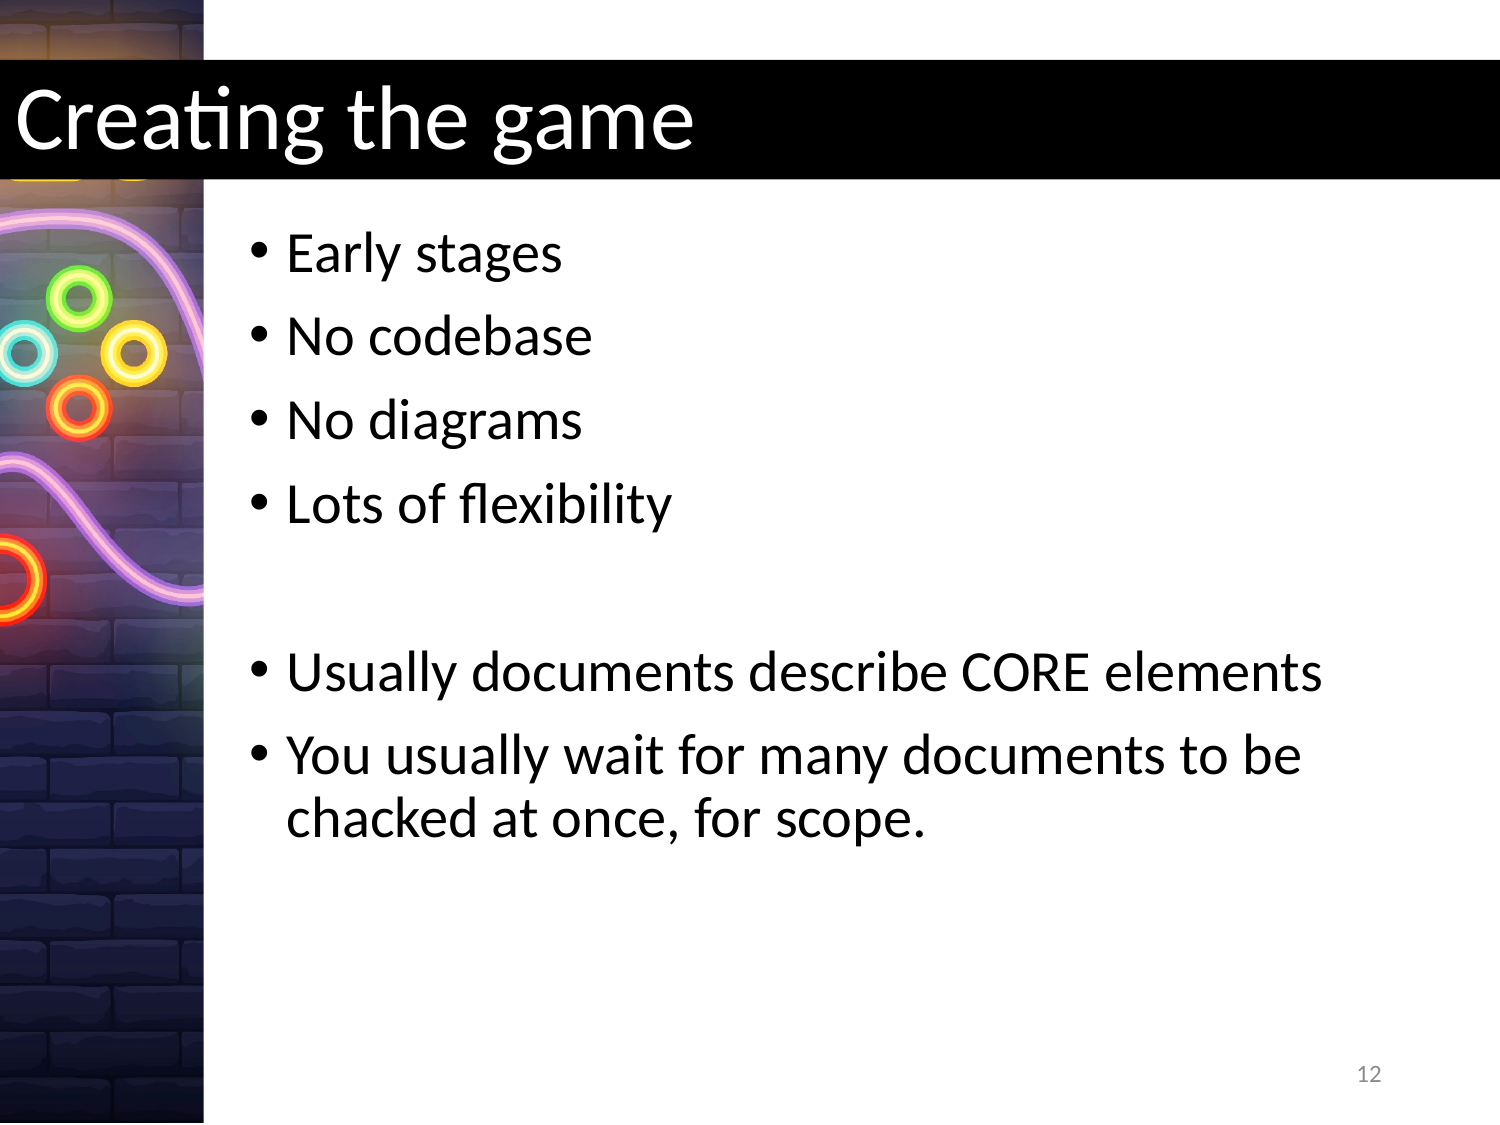

# Creating the game
Early stages
No codebase
No diagrams
Lots of flexibility

Usually documents describe CORE elements
You usually wait for many documents to be chacked at once, for scope.
12